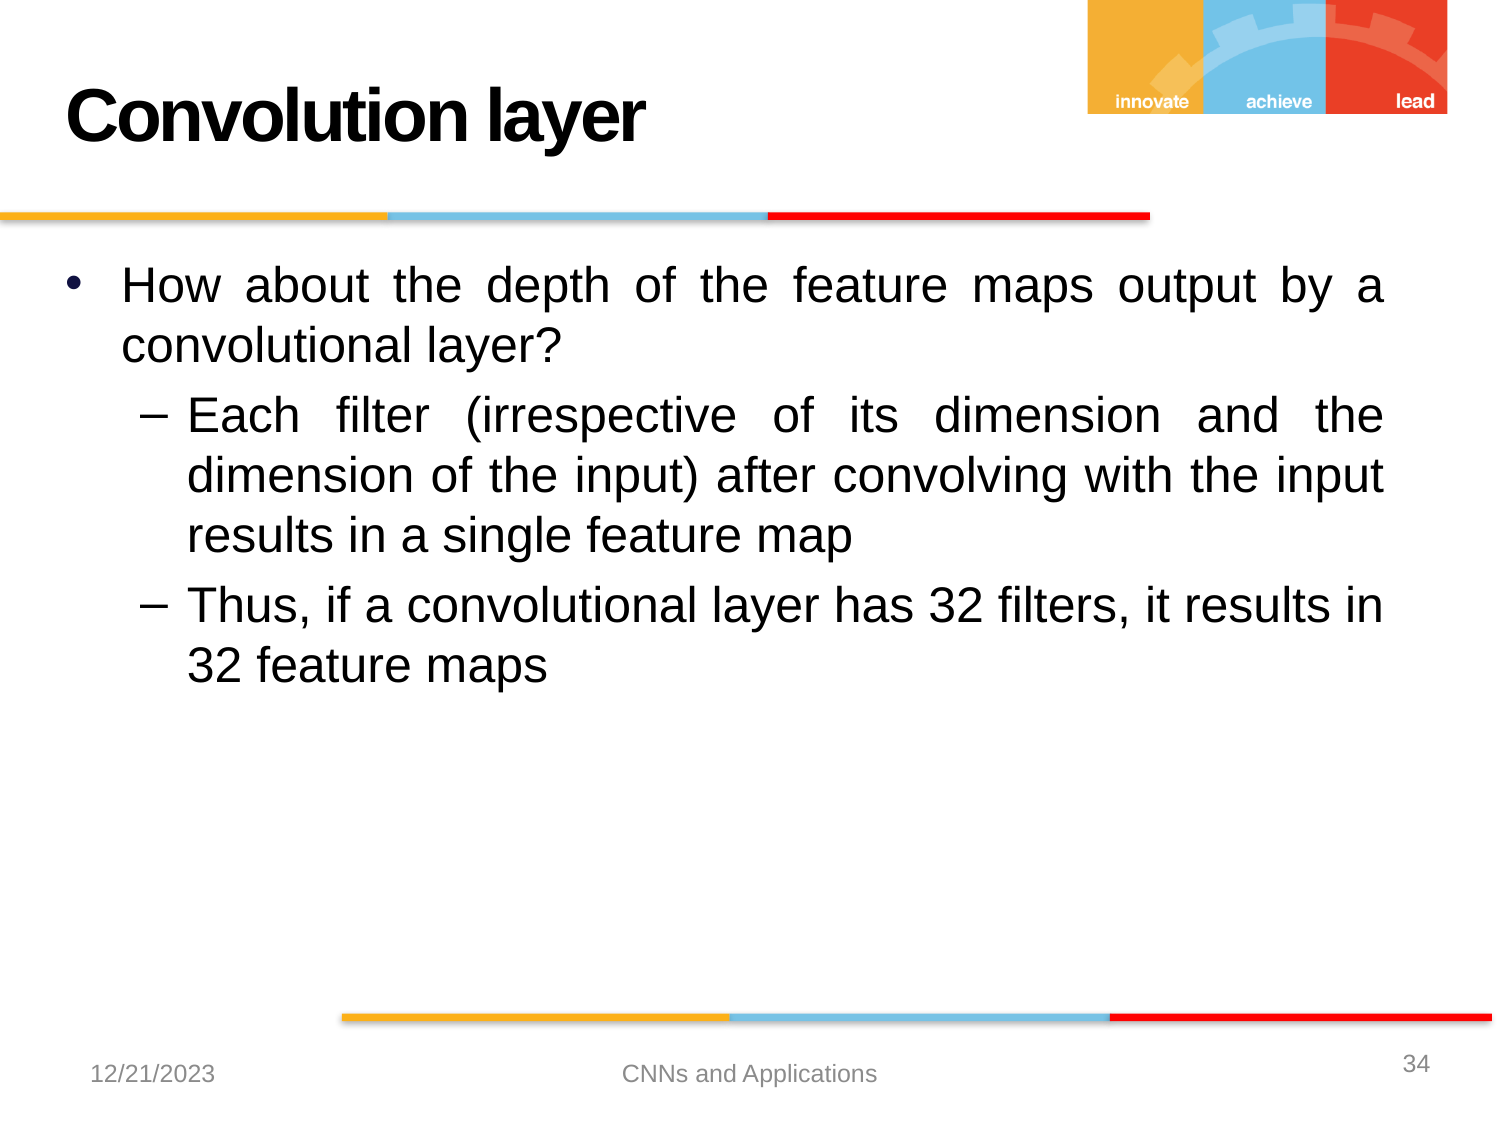

Convolution layer
How about the depth of the feature maps output by a convolutional layer?
Each filter (irrespective of its dimension and the dimension of the input) after convolving with the input results in a single feature map
Thus, if a convolutional layer has 32 filters, it results in 32 feature maps

34
12/21/2023
CNNs and Applications